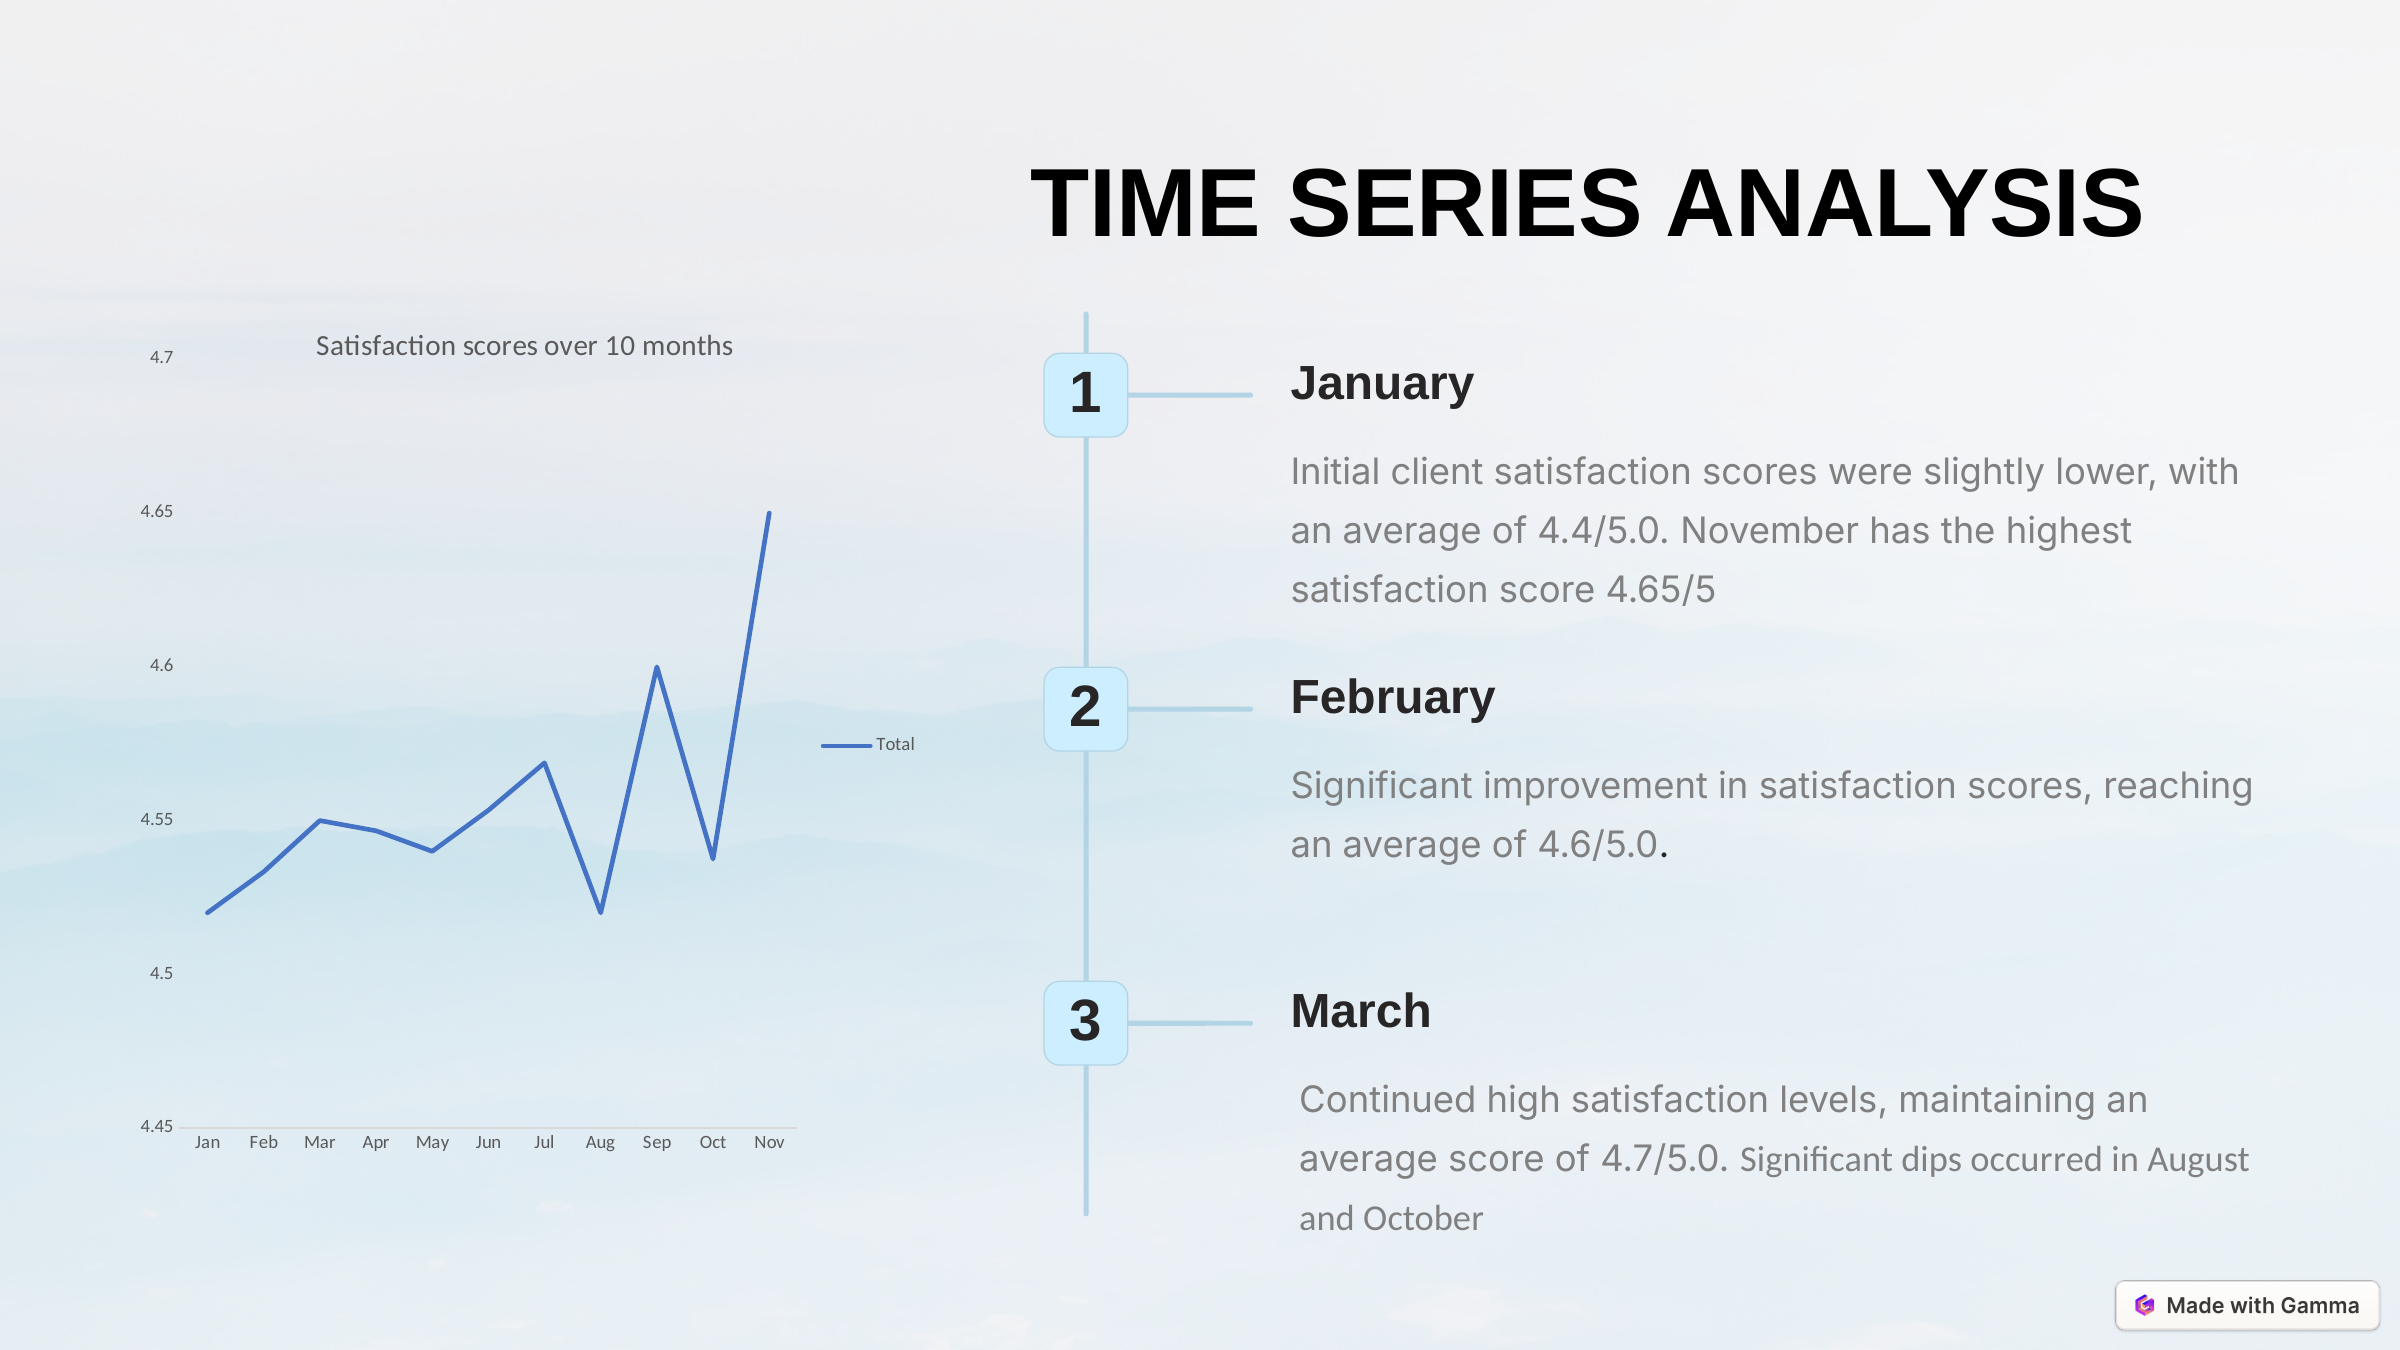

TIME SERIES ANALYSIS

### Chart: Satisfaction scores over 10 months

| Category | Total |
|---|---|
| Jan | 4.52 |
| Feb | 4.533333333333333 |
| Mar | 4.55 |
| Apr | 4.546666666666667 |
| May | 4.54 |
| Jun | 4.553333333333334 |
| Jul | 4.5687500000000005 |
| Aug | 4.52 |
| Sep | 4.6000000000000005 |
| Oct | 4.5375000000000005 |
| Nov | 4.65 |
January

1

Initial client satisfaction scores were slightly lower, with an average of 4.4/5.0. November has the highest satisfaction score 4.65/5

February

2

Significant improvement in satisfaction scores, reaching an average of 4.6/5.0.
March

3

Continued high satisfaction levels, maintaining an average score of 4.7/5.0. Significant dips occurred in August and October